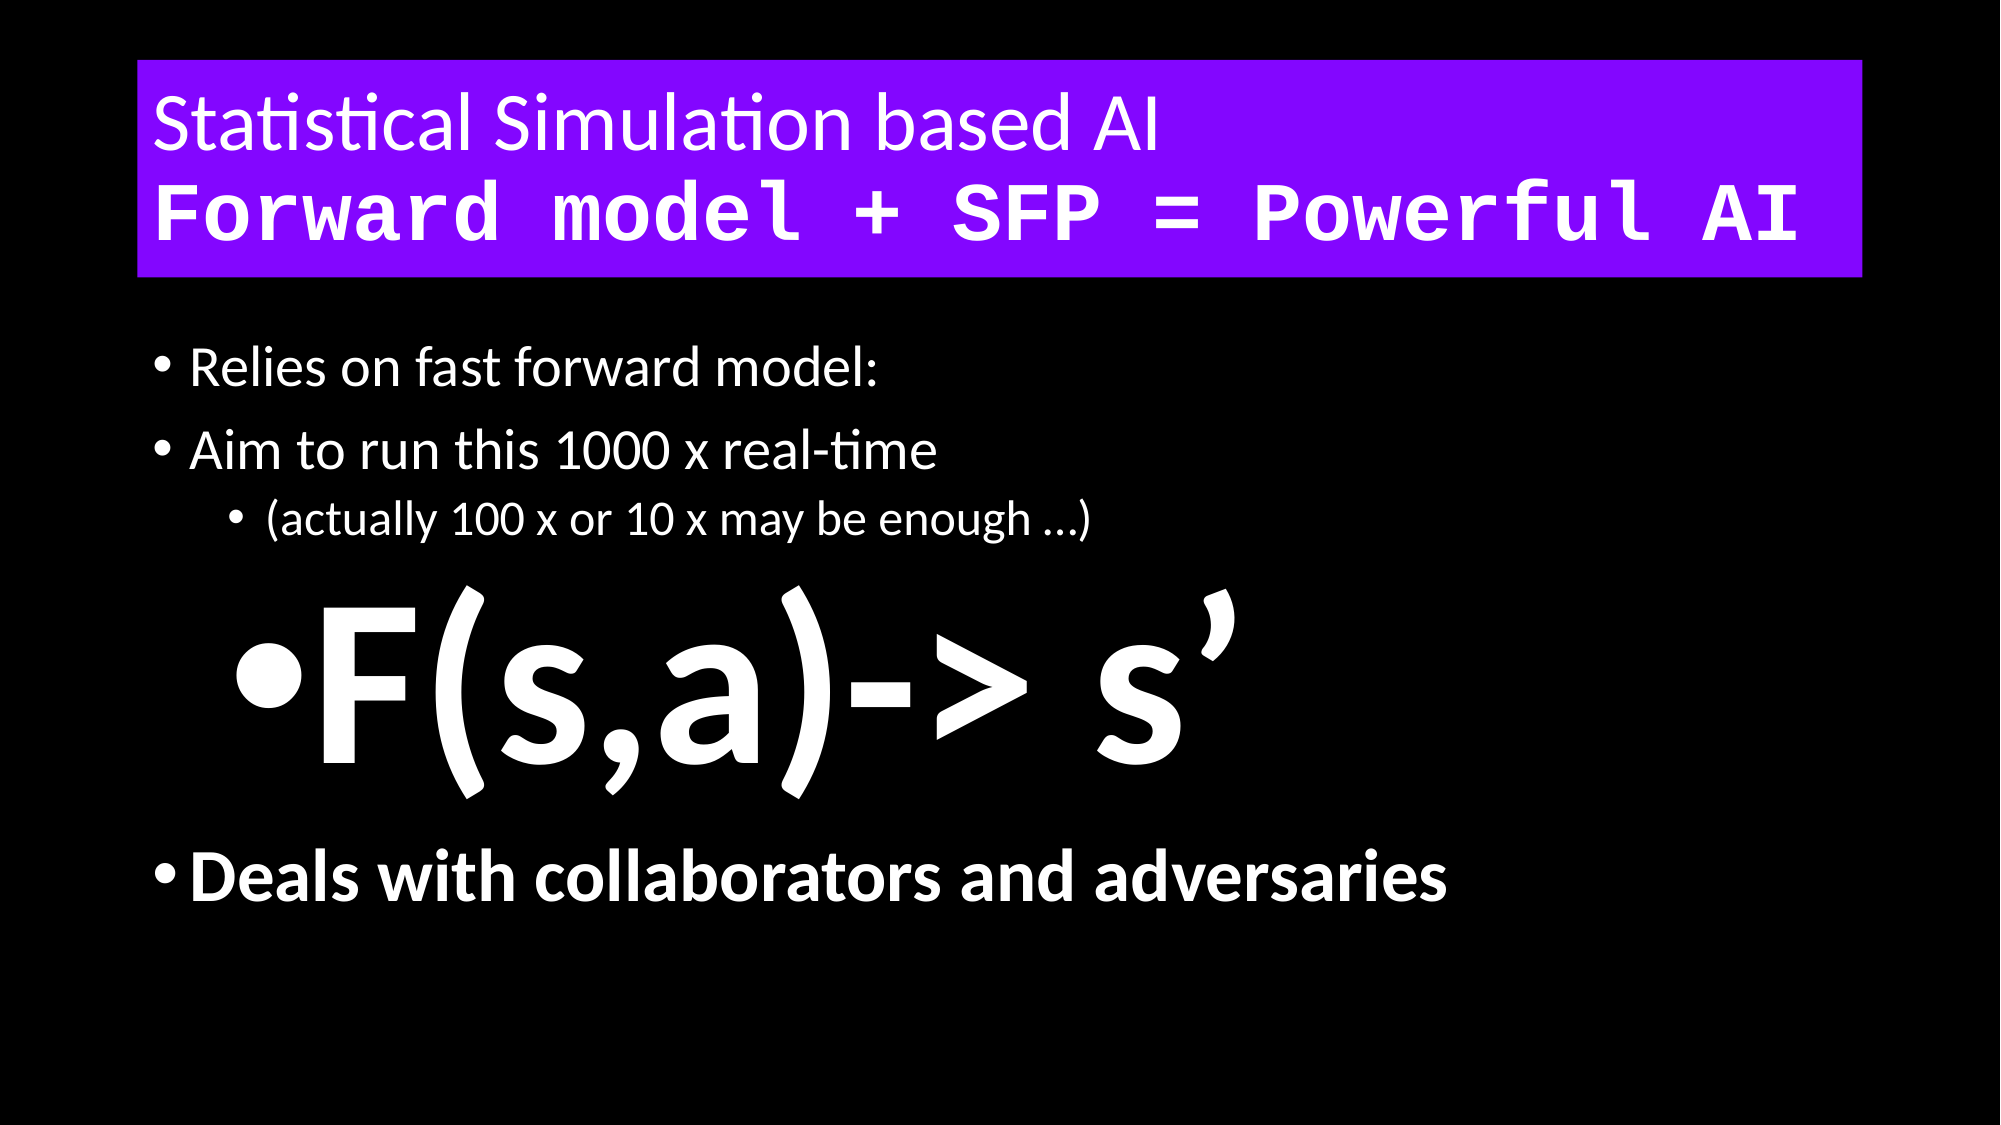

# Statistical Simulation based AI Forward model + SFP = Powerful AI
Relies on fast forward model:
Aim to run this 1000 x real-time
(actually 100 x or 10 x may be enough …)
F(s,a)-> s’
Deals with collaborators and adversaries